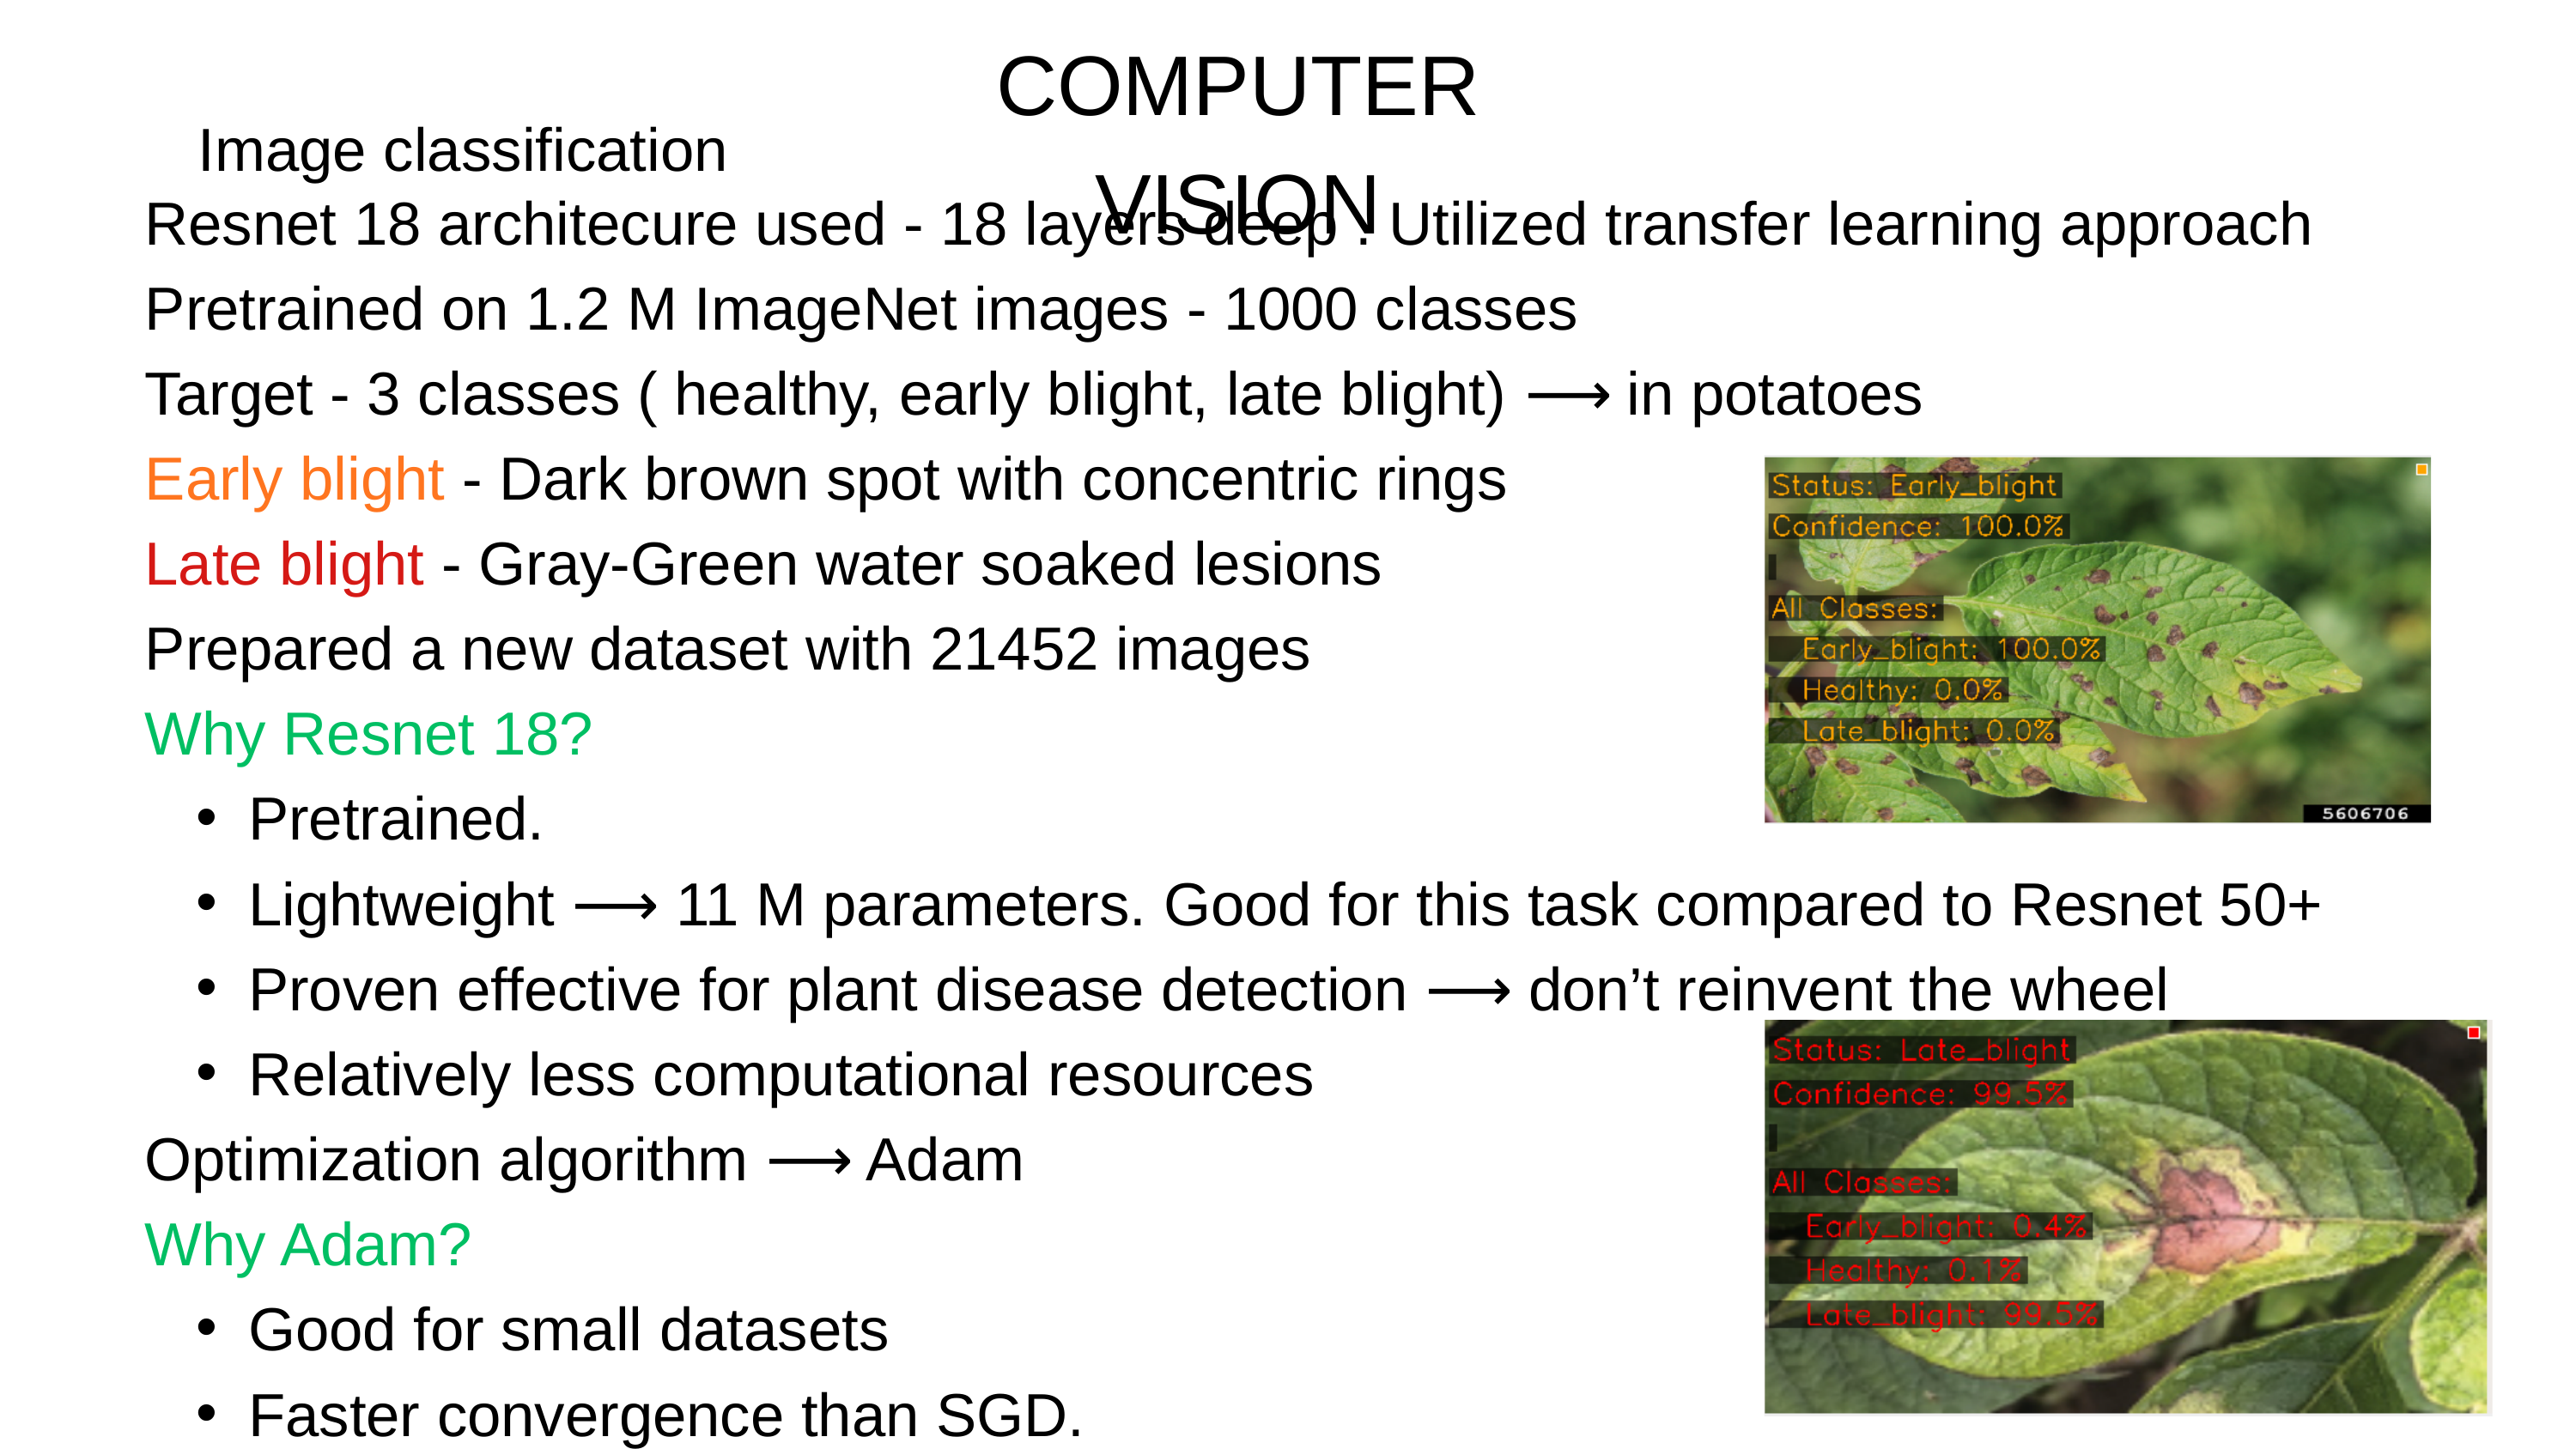

COMPUTER VISION
Image classification
Resnet 18 architecure used - 18 layers deep . Utilized transfer learning approach
Pretrained on 1.2 M ImageNet images - 1000 classes
Target - 3 classes ( healthy, early blight, late blight) ⟶ in potatoes
Early blight - Dark brown spot with concentric rings
Late blight - Gray-Green water soaked lesions
Prepared a new dataset with 21452 images
Why Resnet 18?
Pretrained.
Lightweight ⟶ 11 M parameters. Good for this task compared to Resnet 50+
Proven effective for plant disease detection ⟶ don’t reinvent the wheel
Relatively less computational resources
Optimization algorithm ⟶ Adam
Why Adam?
Good for small datasets
Faster convergence than SGD.